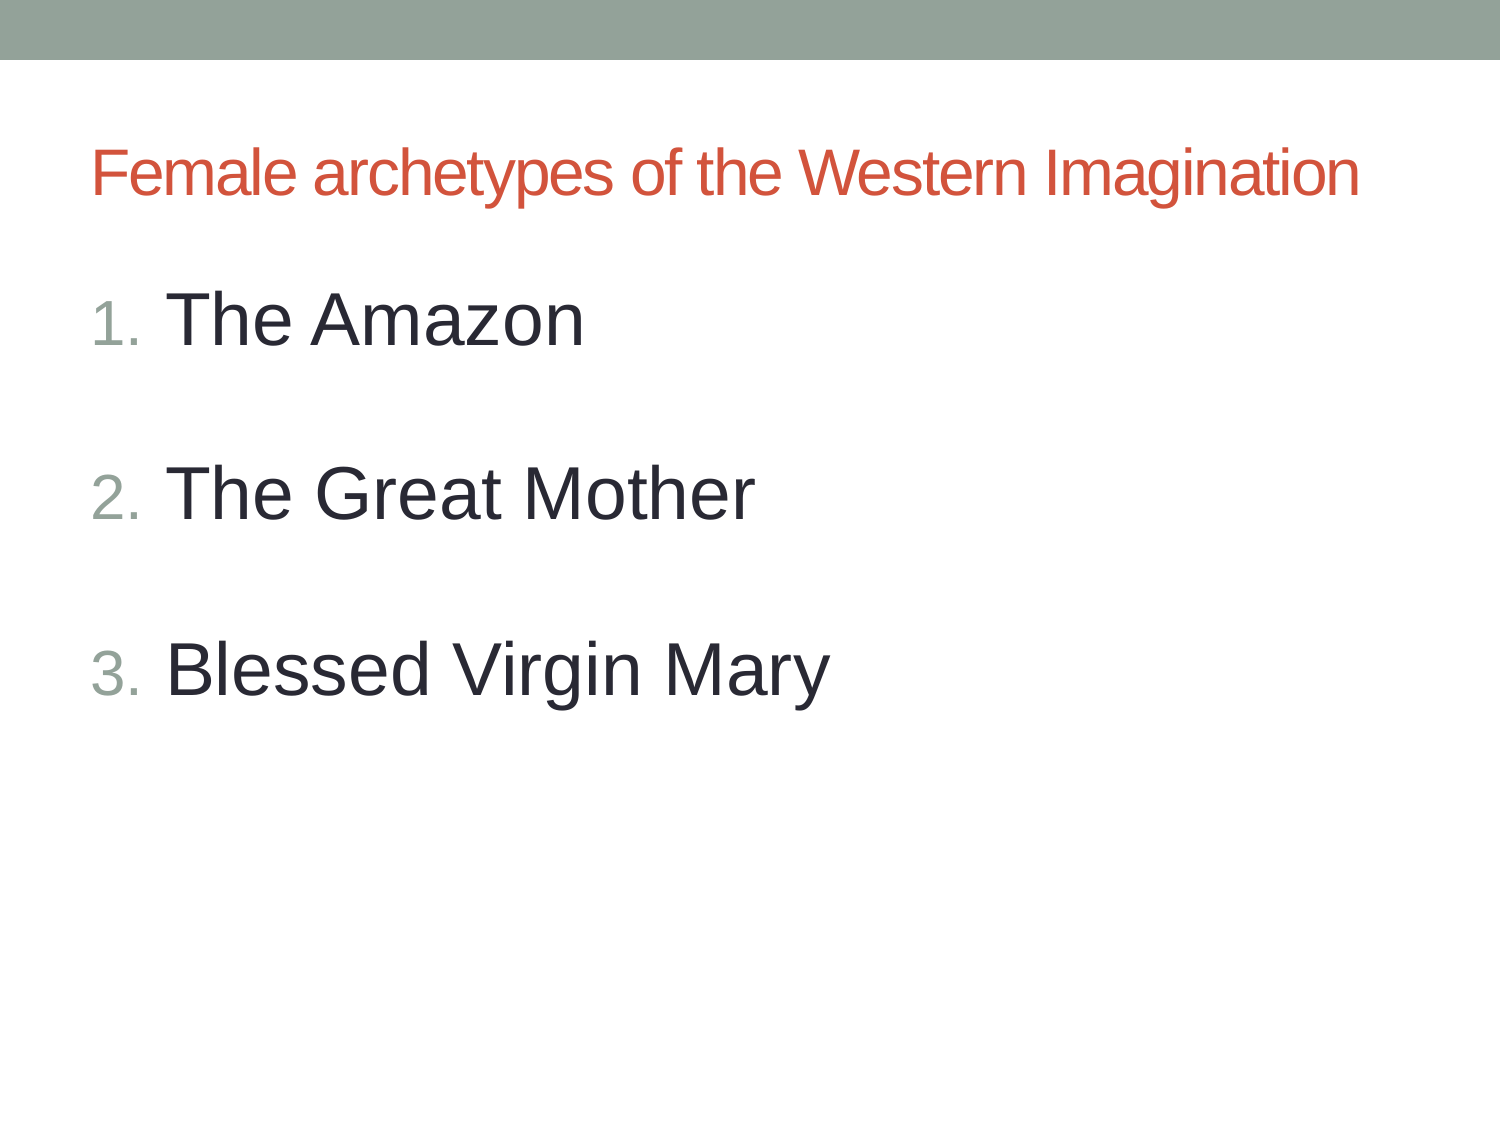

# Female archetypes of the Western Imagination
The Amazon

The Great Mother

Blessed Virgin Mary